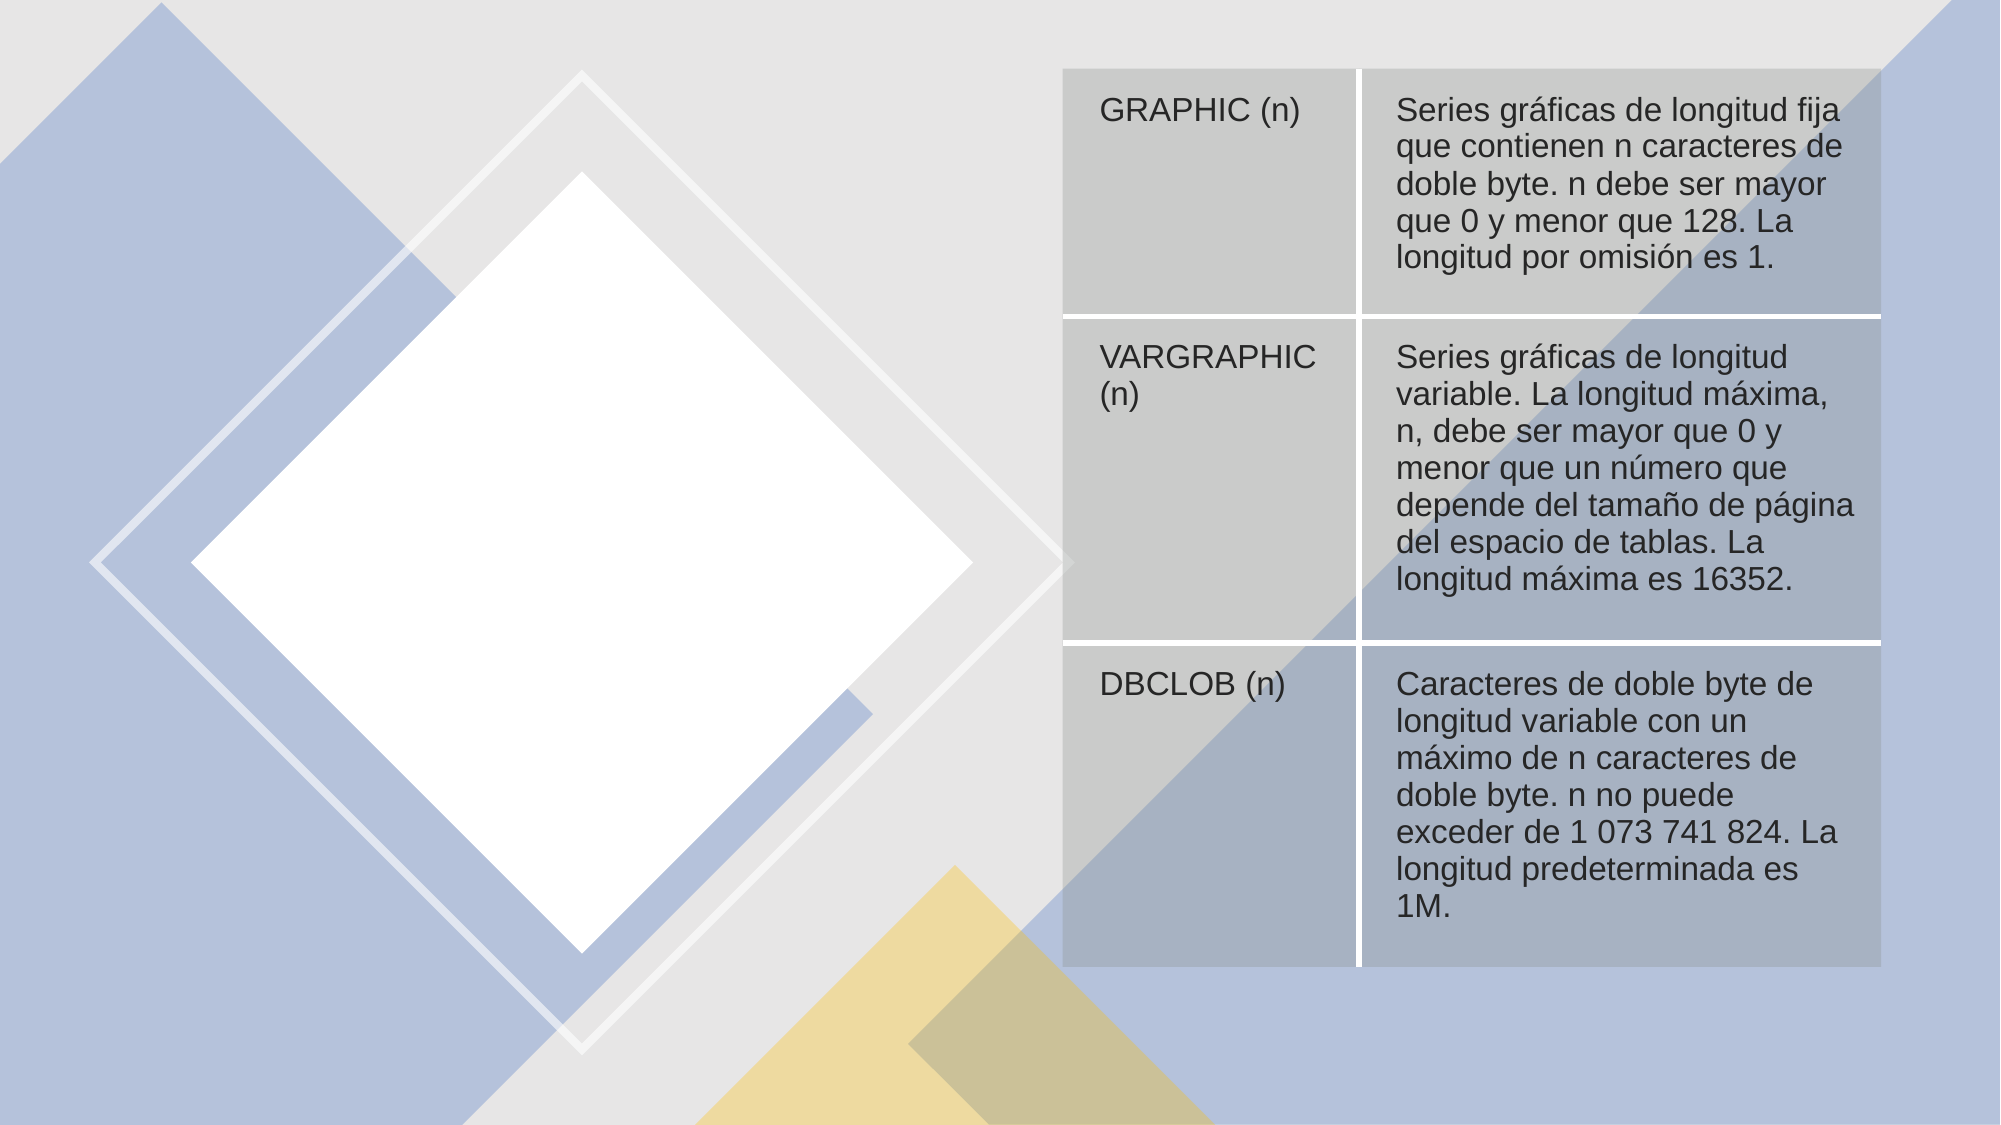

| GRAPHIC (n) | Series gráficas de longitud fija que contienen n caracteres de doble byte. n debe ser mayor que 0 y menor que 128. La longitud por omisión es 1. |
| --- | --- |
| VARGRAPHIC (n) | Series gráficas de longitud variable. La longitud máxima, n, debe ser mayor que 0 y menor que un número que depende del tamaño de página del espacio de tablas. La longitud máxima es 16352. |
| DBCLOB (n) | Caracteres de doble byte de longitud variable con un máximo de n caracteres de doble byte. n no puede exceder de 1 073 741 824. La longitud predeterminada es 1M. |